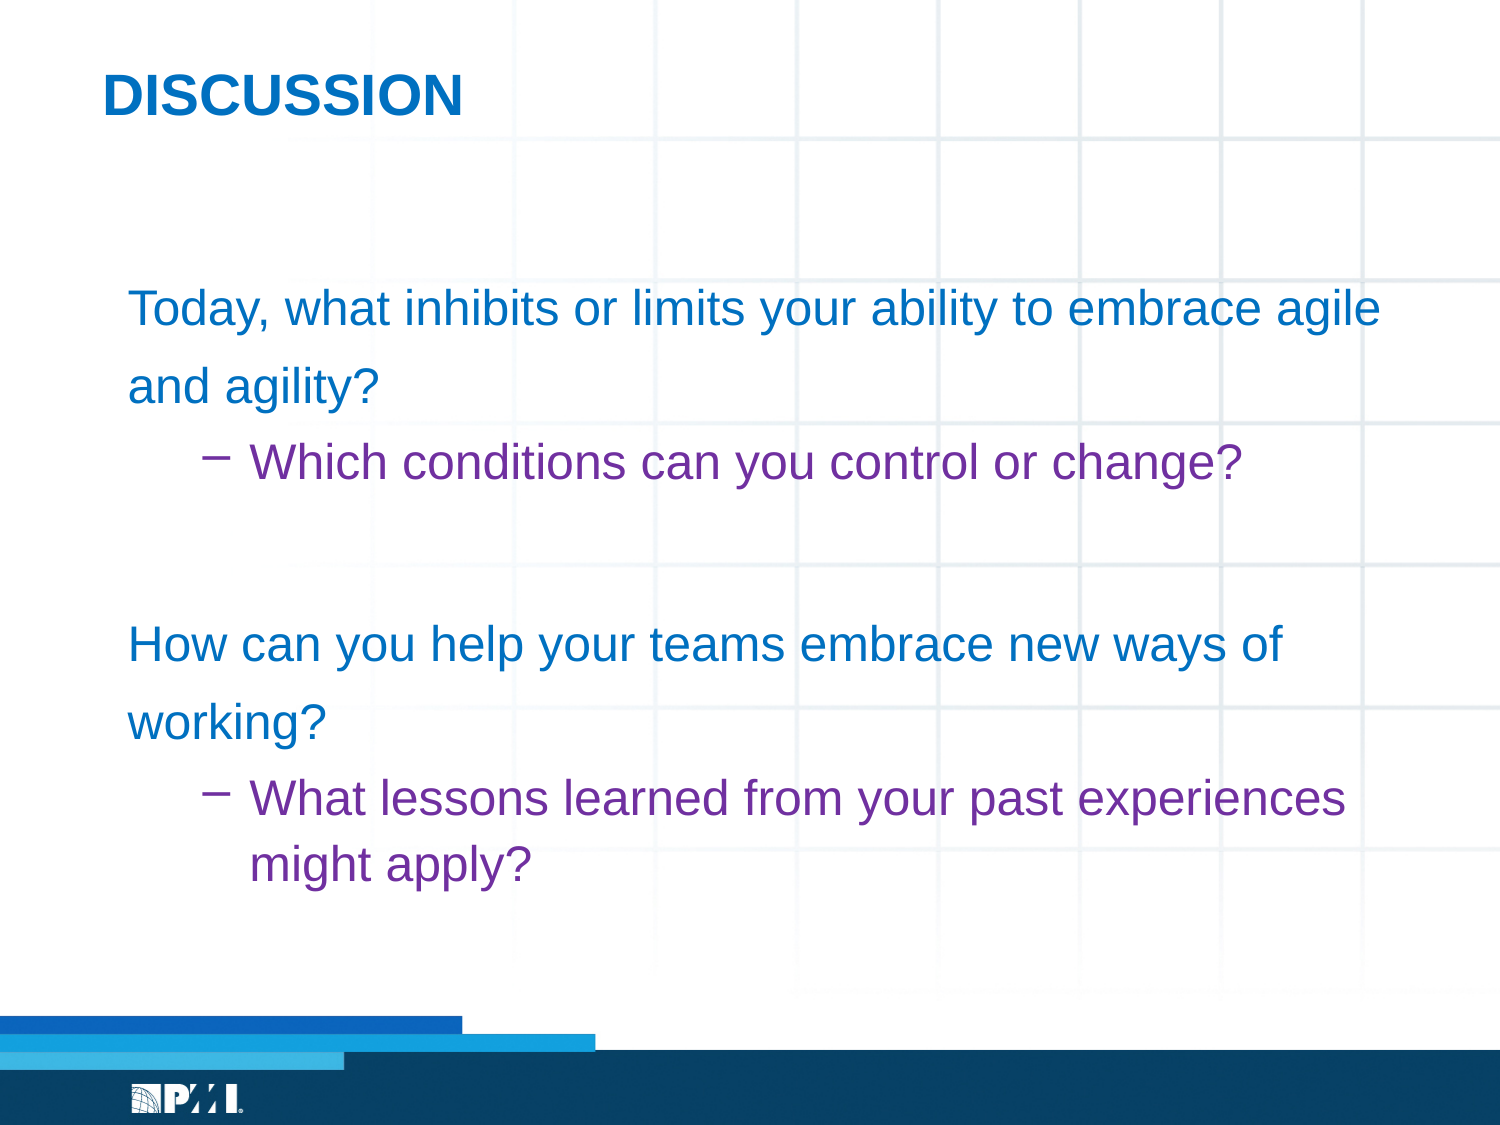

# Discussion
Today, what inhibits or limits your ability to embrace agile and agility?
Which conditions can you control or change?

How can you help your teams embrace new ways of working?
What lessons learned from your past experiences might apply?